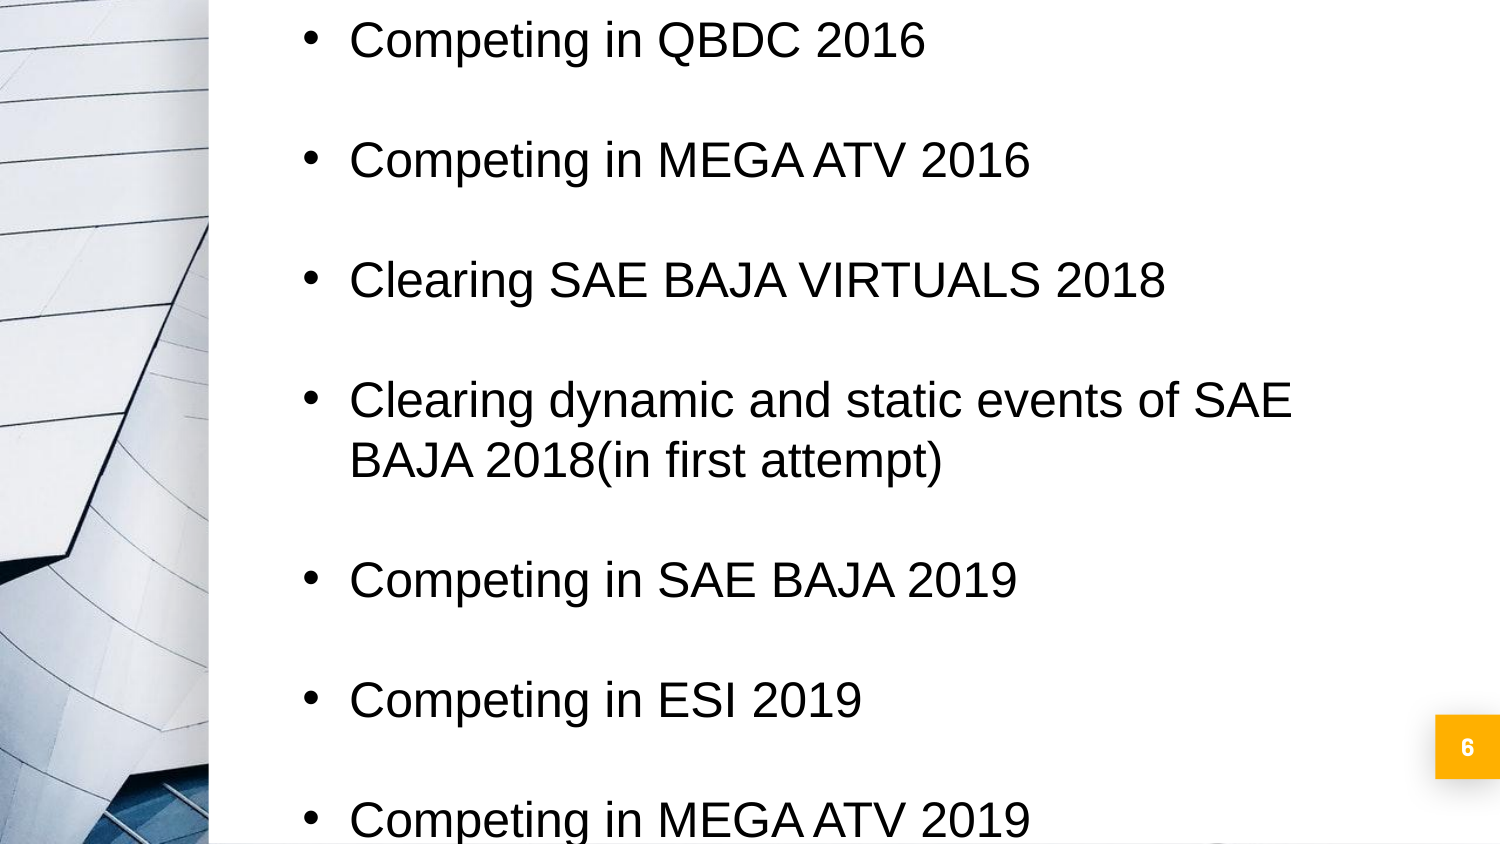

Competing in QBDC 2016

Competing in MEGA ATV 2016

Clearing SAE BAJA VIRTUALS 2018

Clearing dynamic and static events of SAE BAJA 2018(in first attempt)

Competing in SAE BAJA 2019

Competing in ESI 2019

Competing in MEGA ATV 2019

6